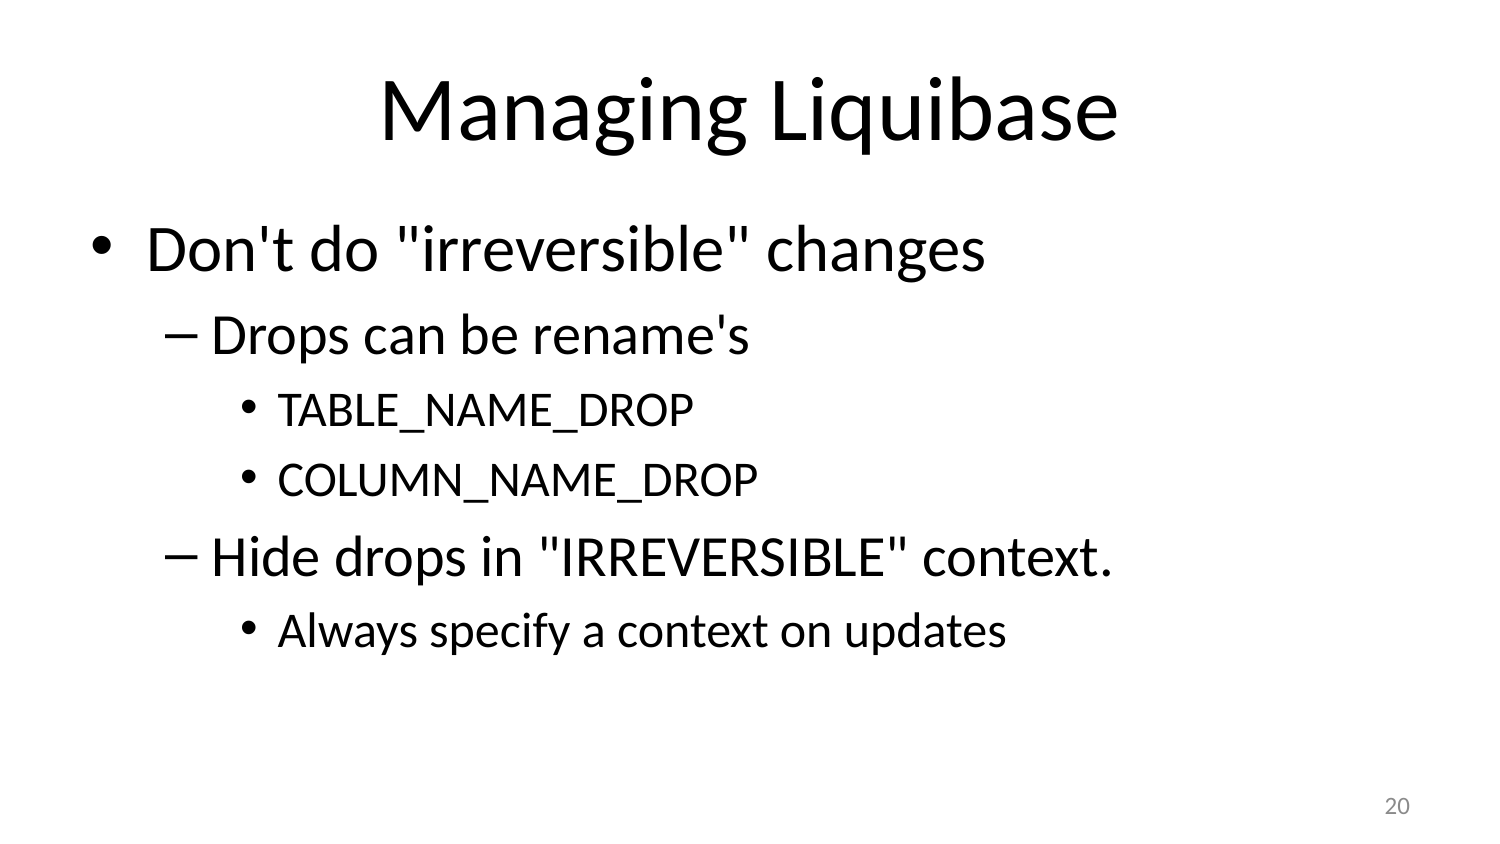

# Managing Liquibase
Don't do "irreversible" changes
Drops can be rename's
TABLE_NAME_DROP
COLUMN_NAME_DROP
Hide drops in "IRREVERSIBLE" context.
Always specify a context on updates
20